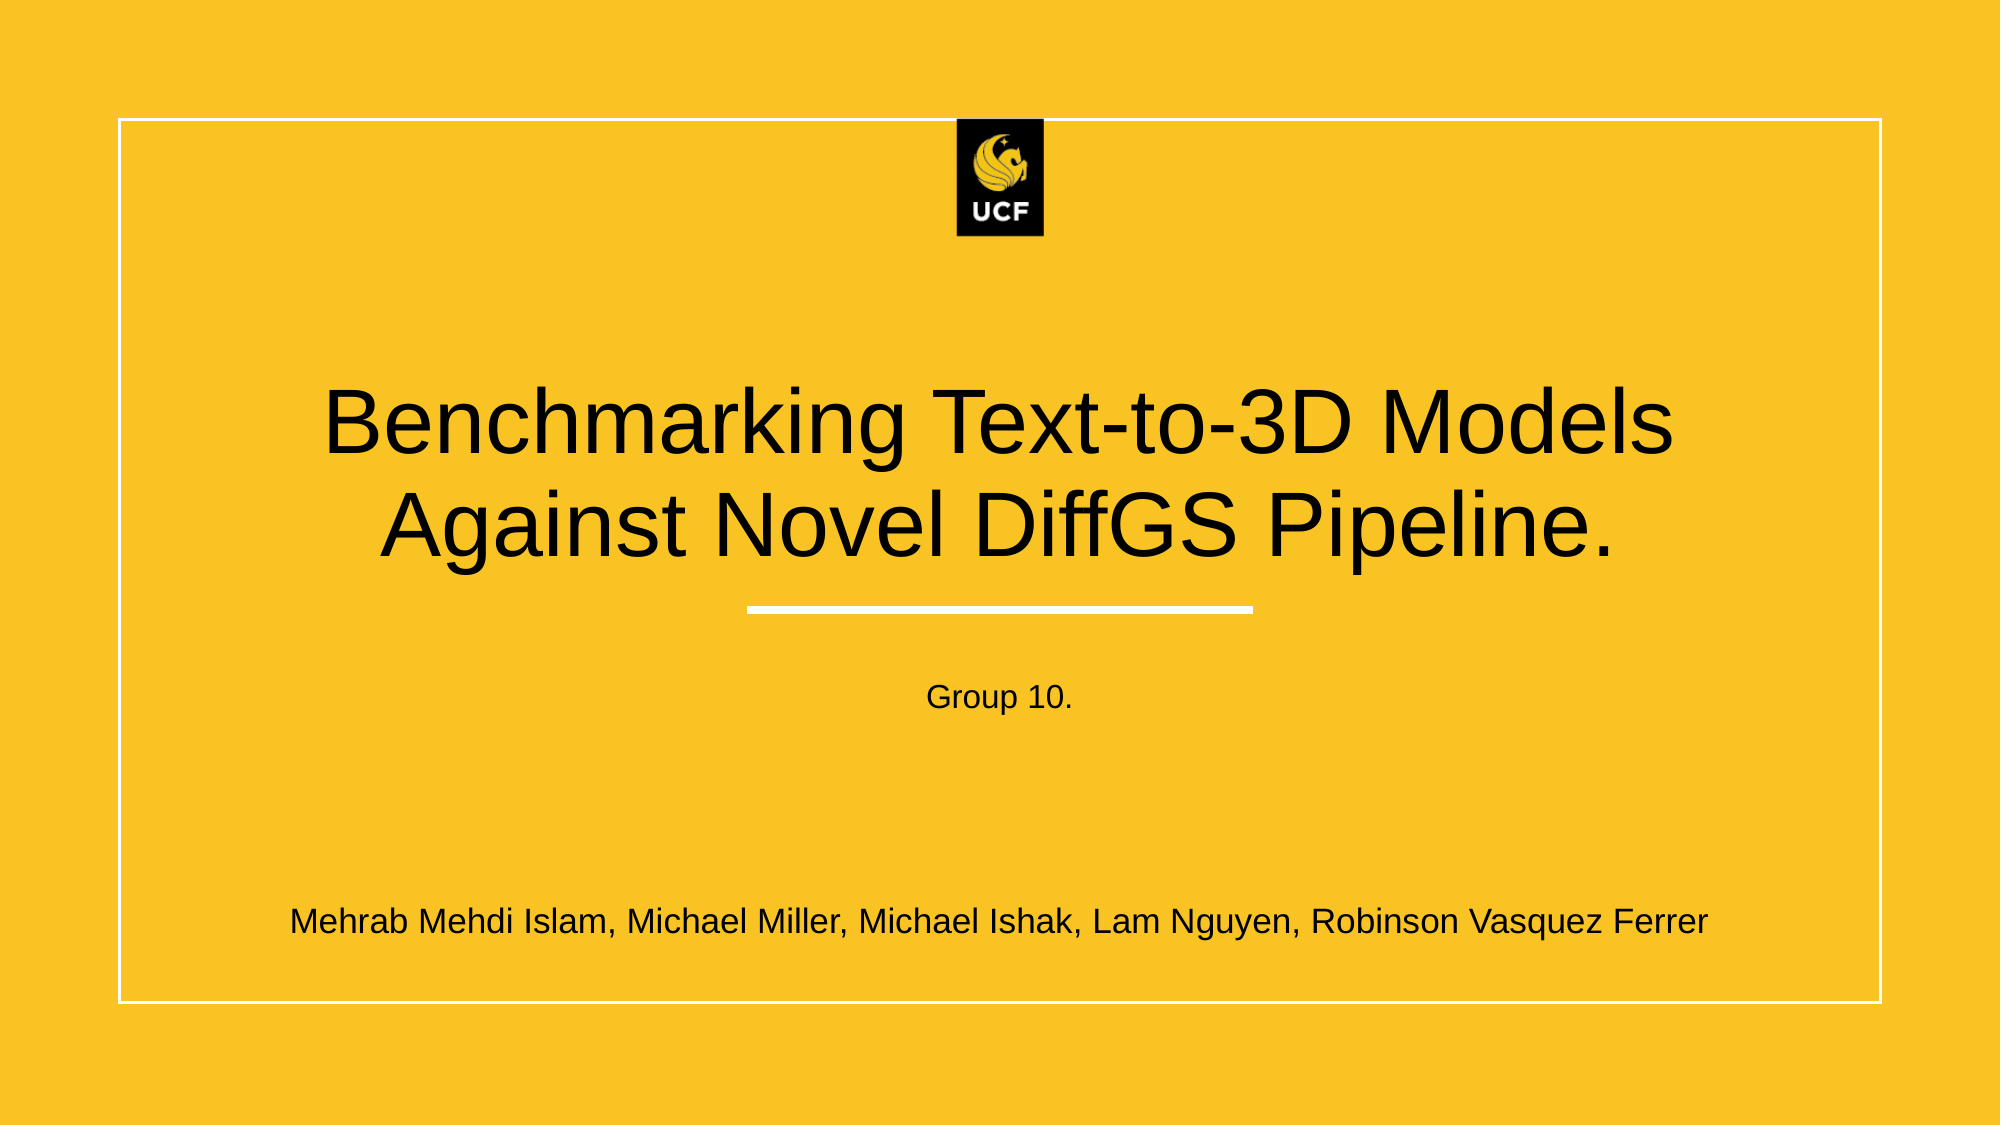

# Benchmarking Text-to-3D Models Against Novel DiffGS Pipeline.
Group 10.

Mehrab Mehdi Islam, Michael Miller, Michael Ishak, Lam Nguyen, Robinson Vasquez Ferrer